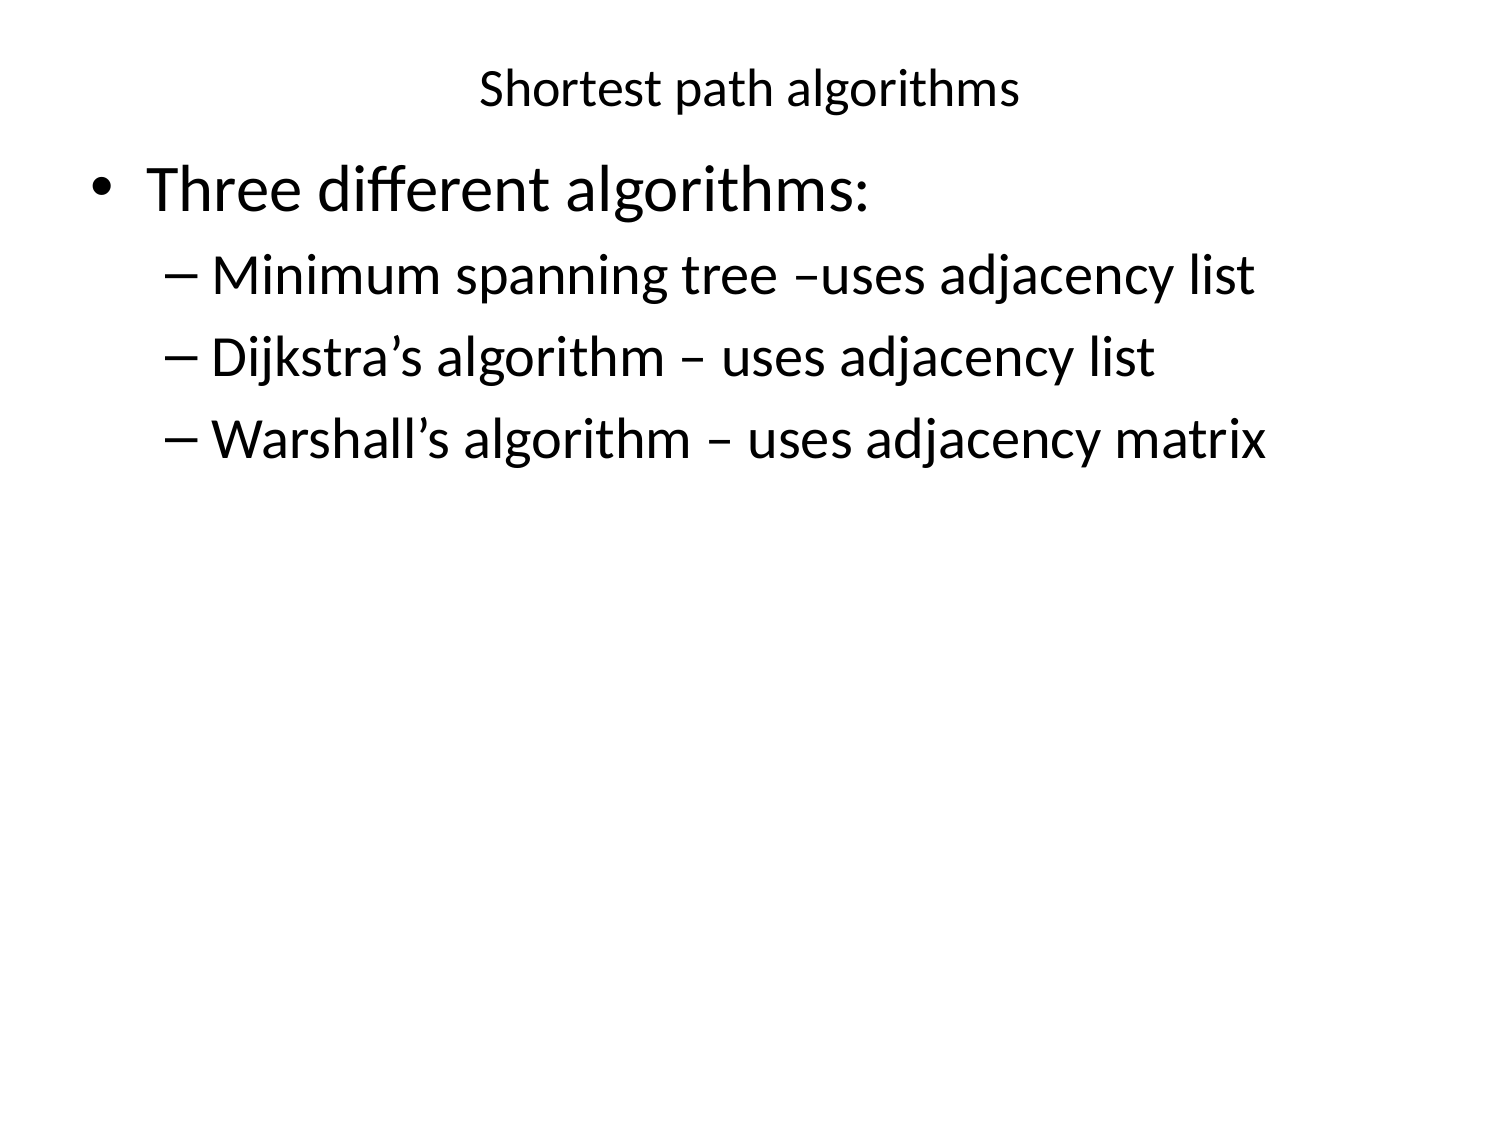

# Shortest path algorithms
Three different algorithms:
Minimum spanning tree –uses adjacency list
Dijkstra’s algorithm – uses adjacency list
Warshall’s algorithm – uses adjacency matrix